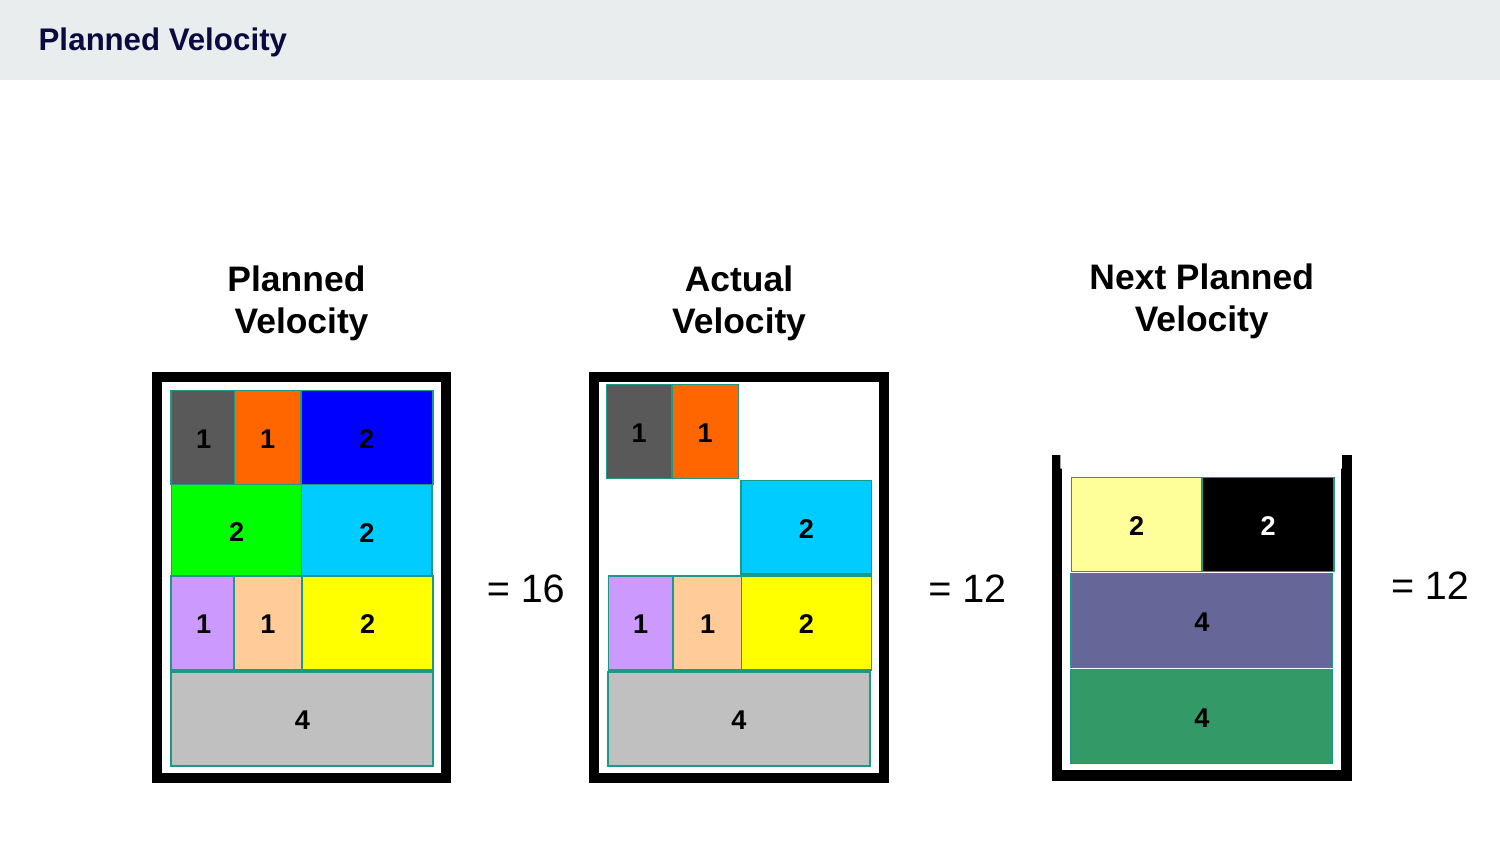

# Planned Velocity

Next Planned
Velocity
Planned
Velocity
Actual
Velocity

1
1
1
2
1

2
2
2
2
2
= 12
= 16
= 12
4
1
1
1
2
2
1
4
4
4